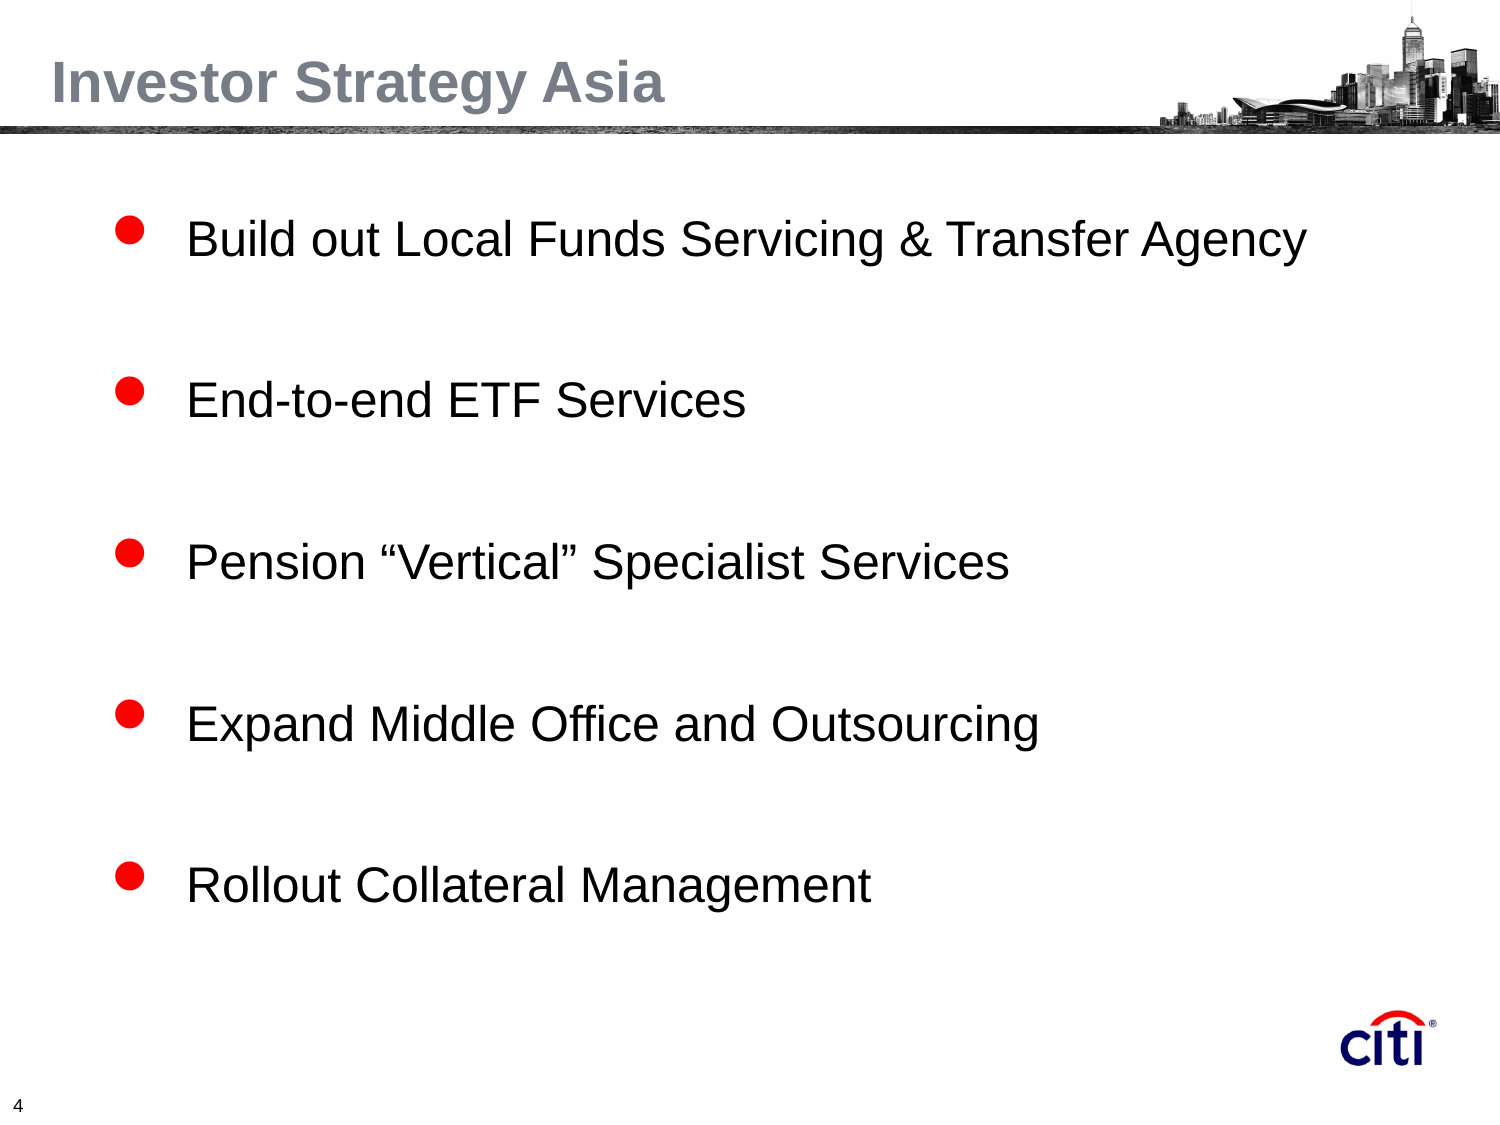

Investor Strategy Asia
Build out Local Funds Servicing & Transfer Agency

End-to-end ETF Services

Pension “Vertical” Specialist Services

Expand Middle Office and Outsourcing

Rollout Collateral Management
4